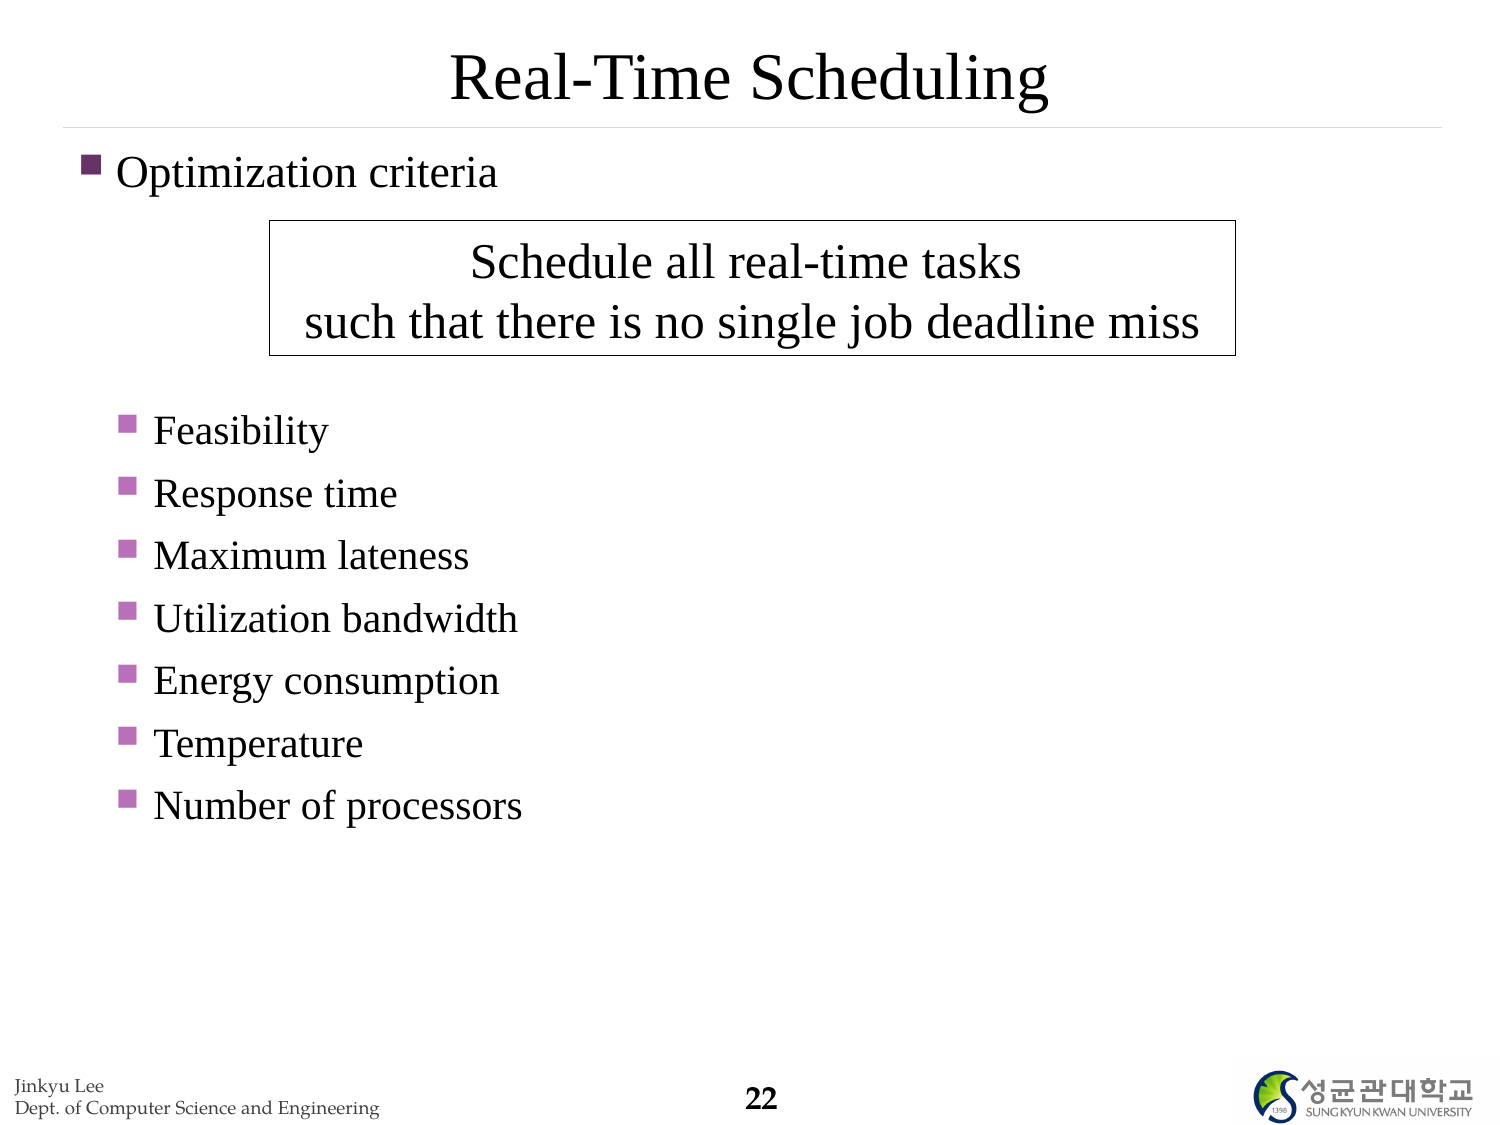

# Real-Time Scheduling
Optimization criteria

Feasibility
Response time
Maximum lateness
Utilization bandwidth
Energy consumption
Temperature
Number of processors
Schedule all real-time tasks
such that there is no single job deadline miss